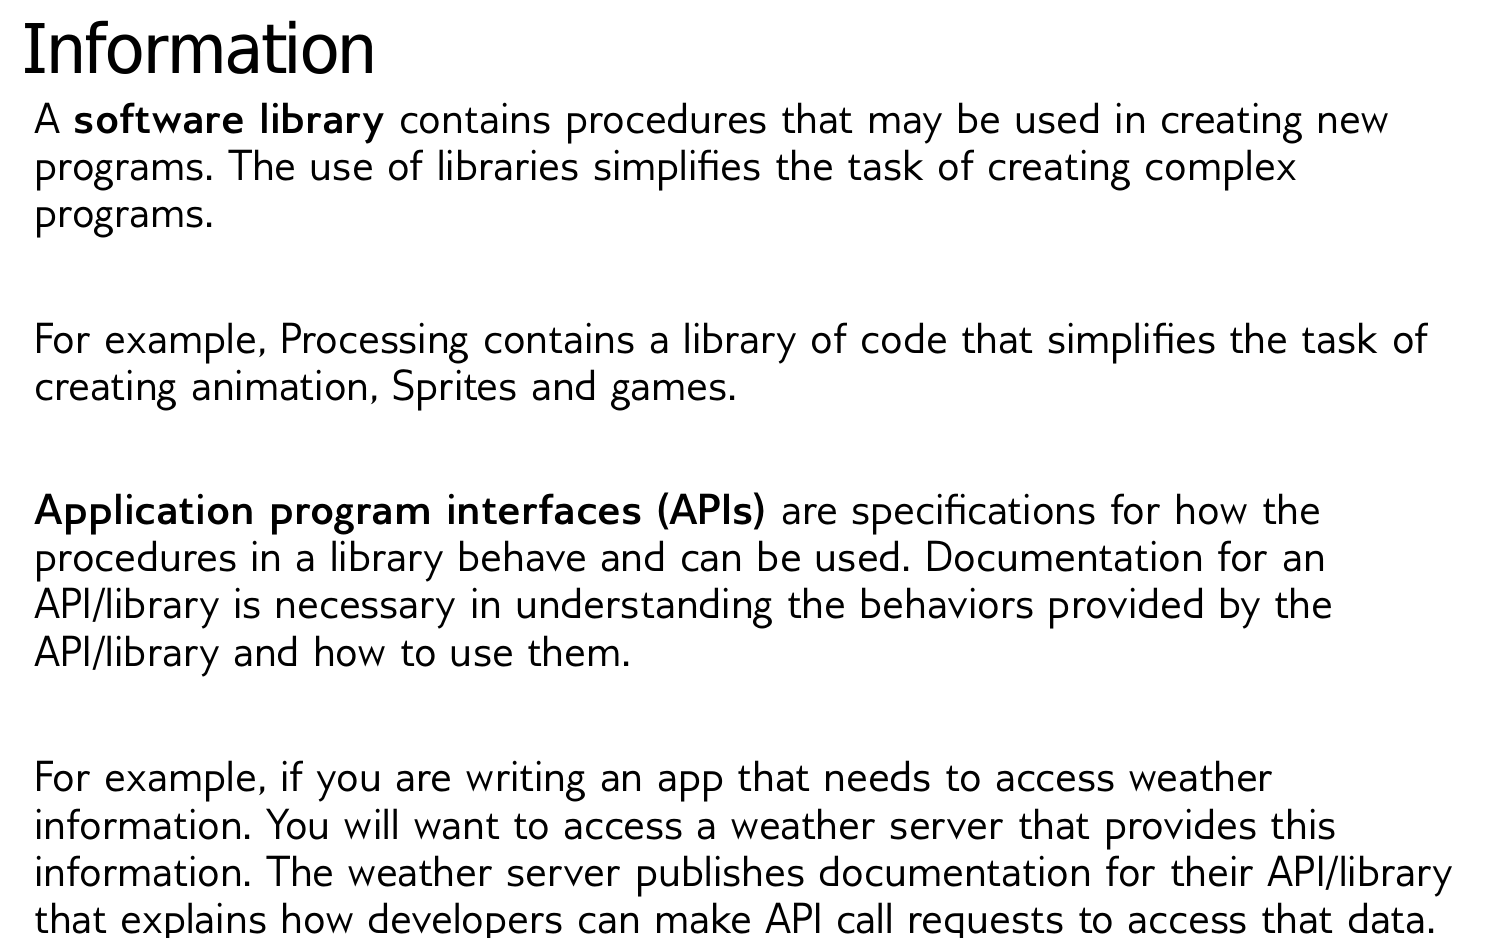

# Information
A software library contains procedures that may be used in creating new programs. The use of libraries simplifies the task of creating complex programs.

For example, Processing contains a library of code that simplifies the task of creating animation, Sprites and games.

Application program interfaces (APIs) are specifications for how the procedures in a library behave and can be used. Documentation for an API/library is necessary in understanding the behaviors provided by the API/library and how to use them.

For example, if you are writing an app that needs to access weather information. You will want to access a weather server that provides this information. The weather server publishes documentation for their API/library that explains how developers can make API call requests to access that data.